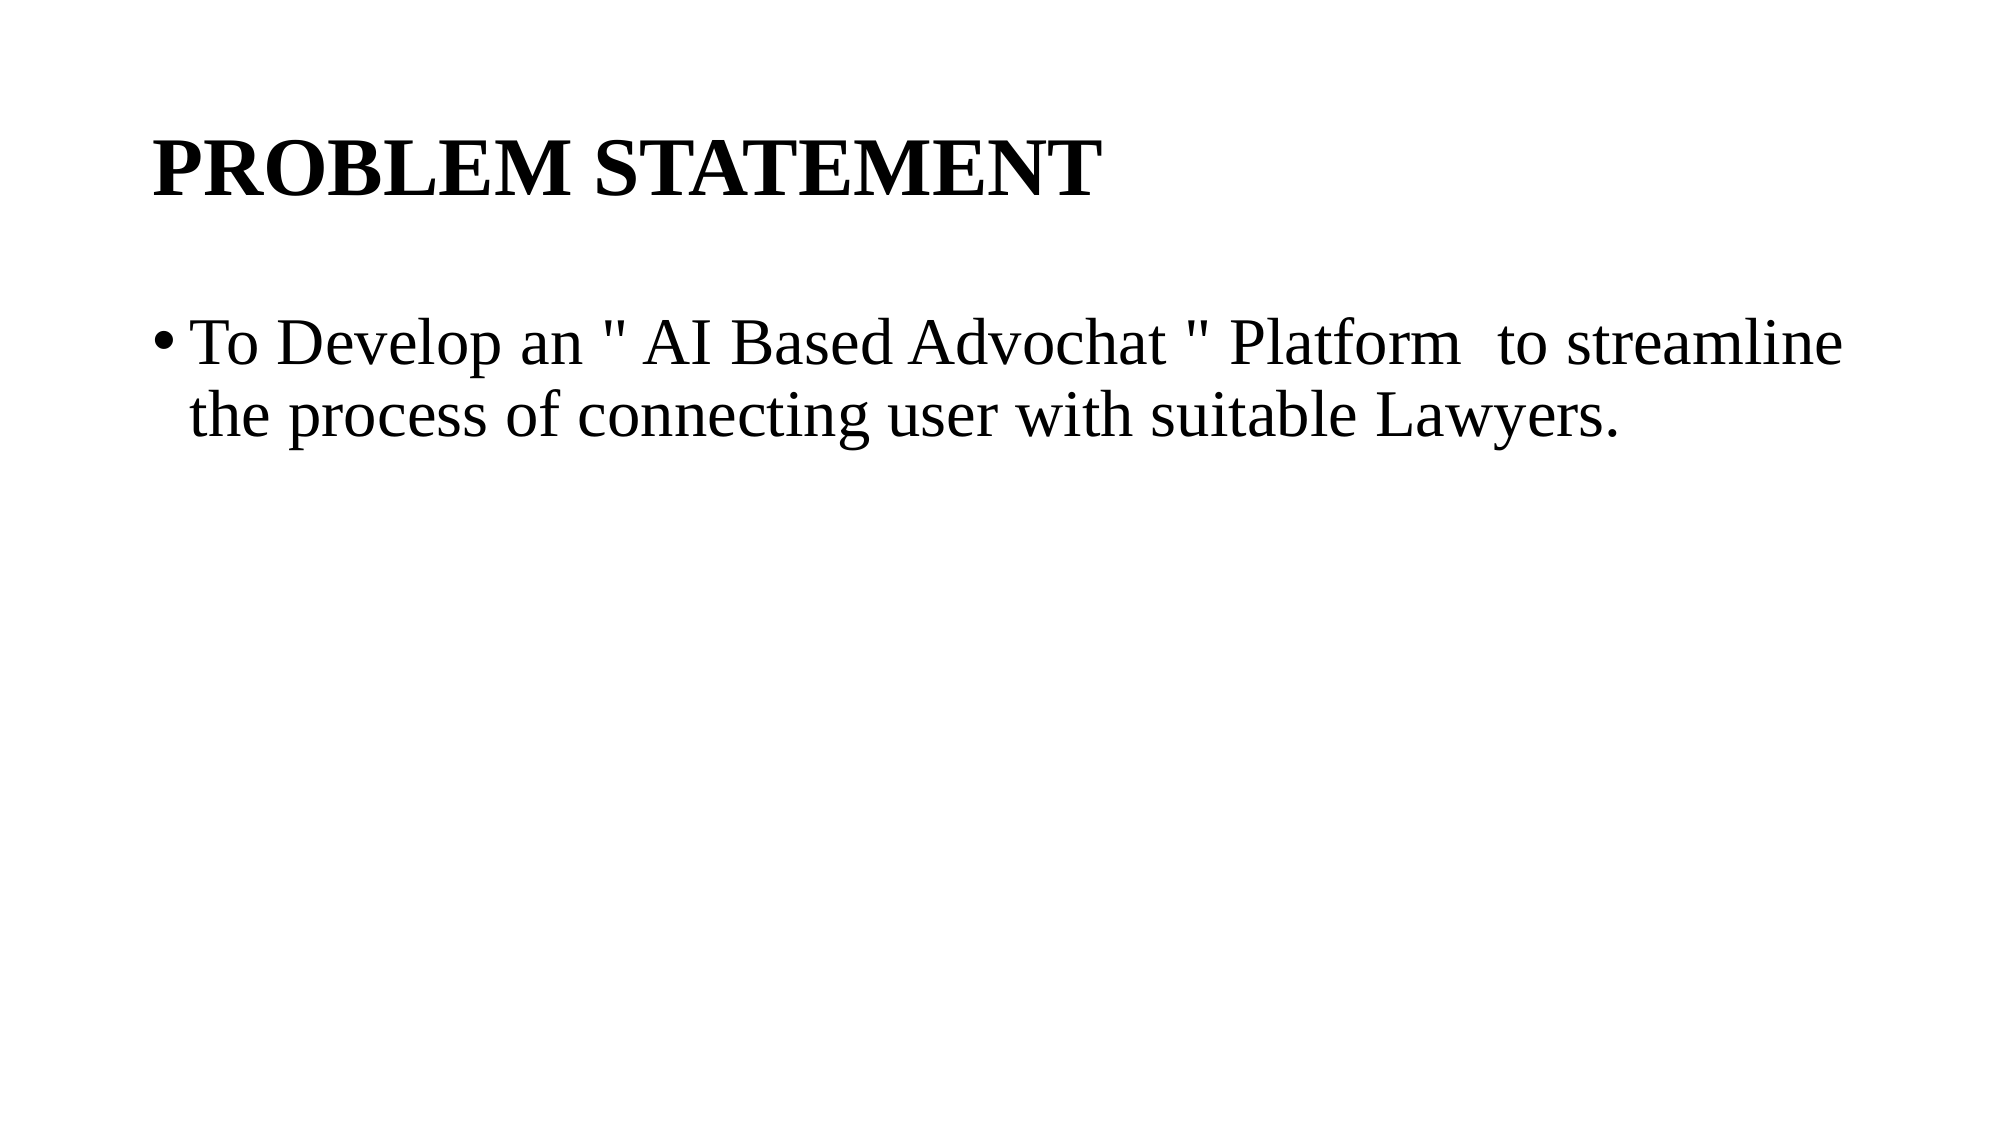

# PROBLEM STATEMENT
To Develop an " AI Based Advochat " Platform  to streamline the process of connecting user with suitable Lawyers.